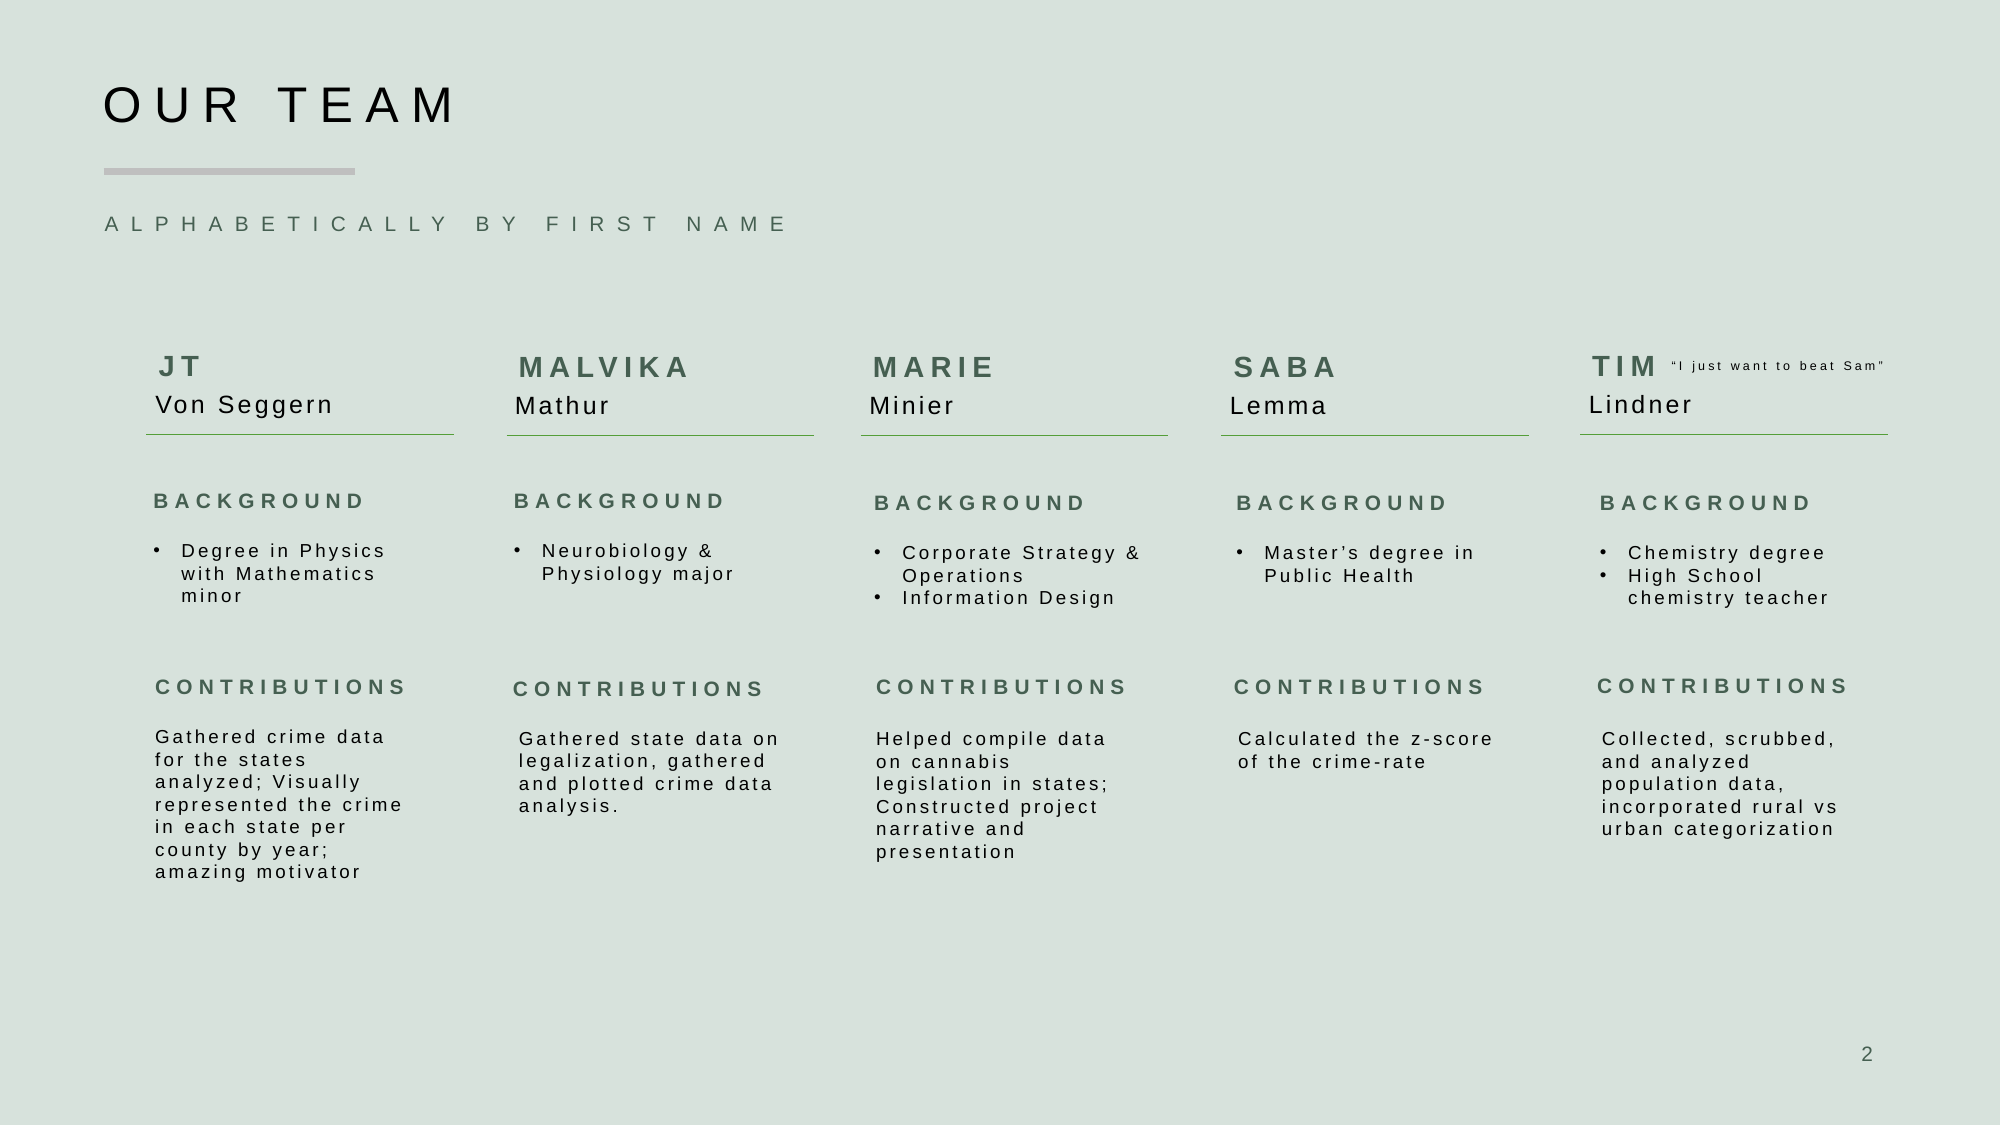

OUR TEAM
ALPHABETICALLY BY FIRST NAME
JT
Von Seggern
TIM
Lindner
MALVIKA
Mathur
MARIE
Minier
SABA
Lemma
“I just want to beat Sam”
BACKGROUND
BACKGROUND
BACKGROUND
BACKGROUND
BACKGROUND
Degree in Physics with Mathematics minor
Neurobiology & Physiology major
Corporate Strategy & Operations
Information Design
Master’s degree in Public Health
Chemistry degree
High School chemistry teacher
CONTRIBUTIONS
CONTRIBUTIONS
CONTRIBUTIONS
CONTRIBUTIONS
CONTRIBUTIONS
Gathered crime data for the states analyzed; Visually represented the crime in each state per county by year; amazing motivator
Gathered state data on legalization, gathered and plotted crime data analysis.
Helped compile data on cannabis legislation in states; Constructed project narrative and presentation
Calculated the z-score of the crime-rate
Collected, scrubbed, and analyzed population data, incorporated rural vs urban categorization
2